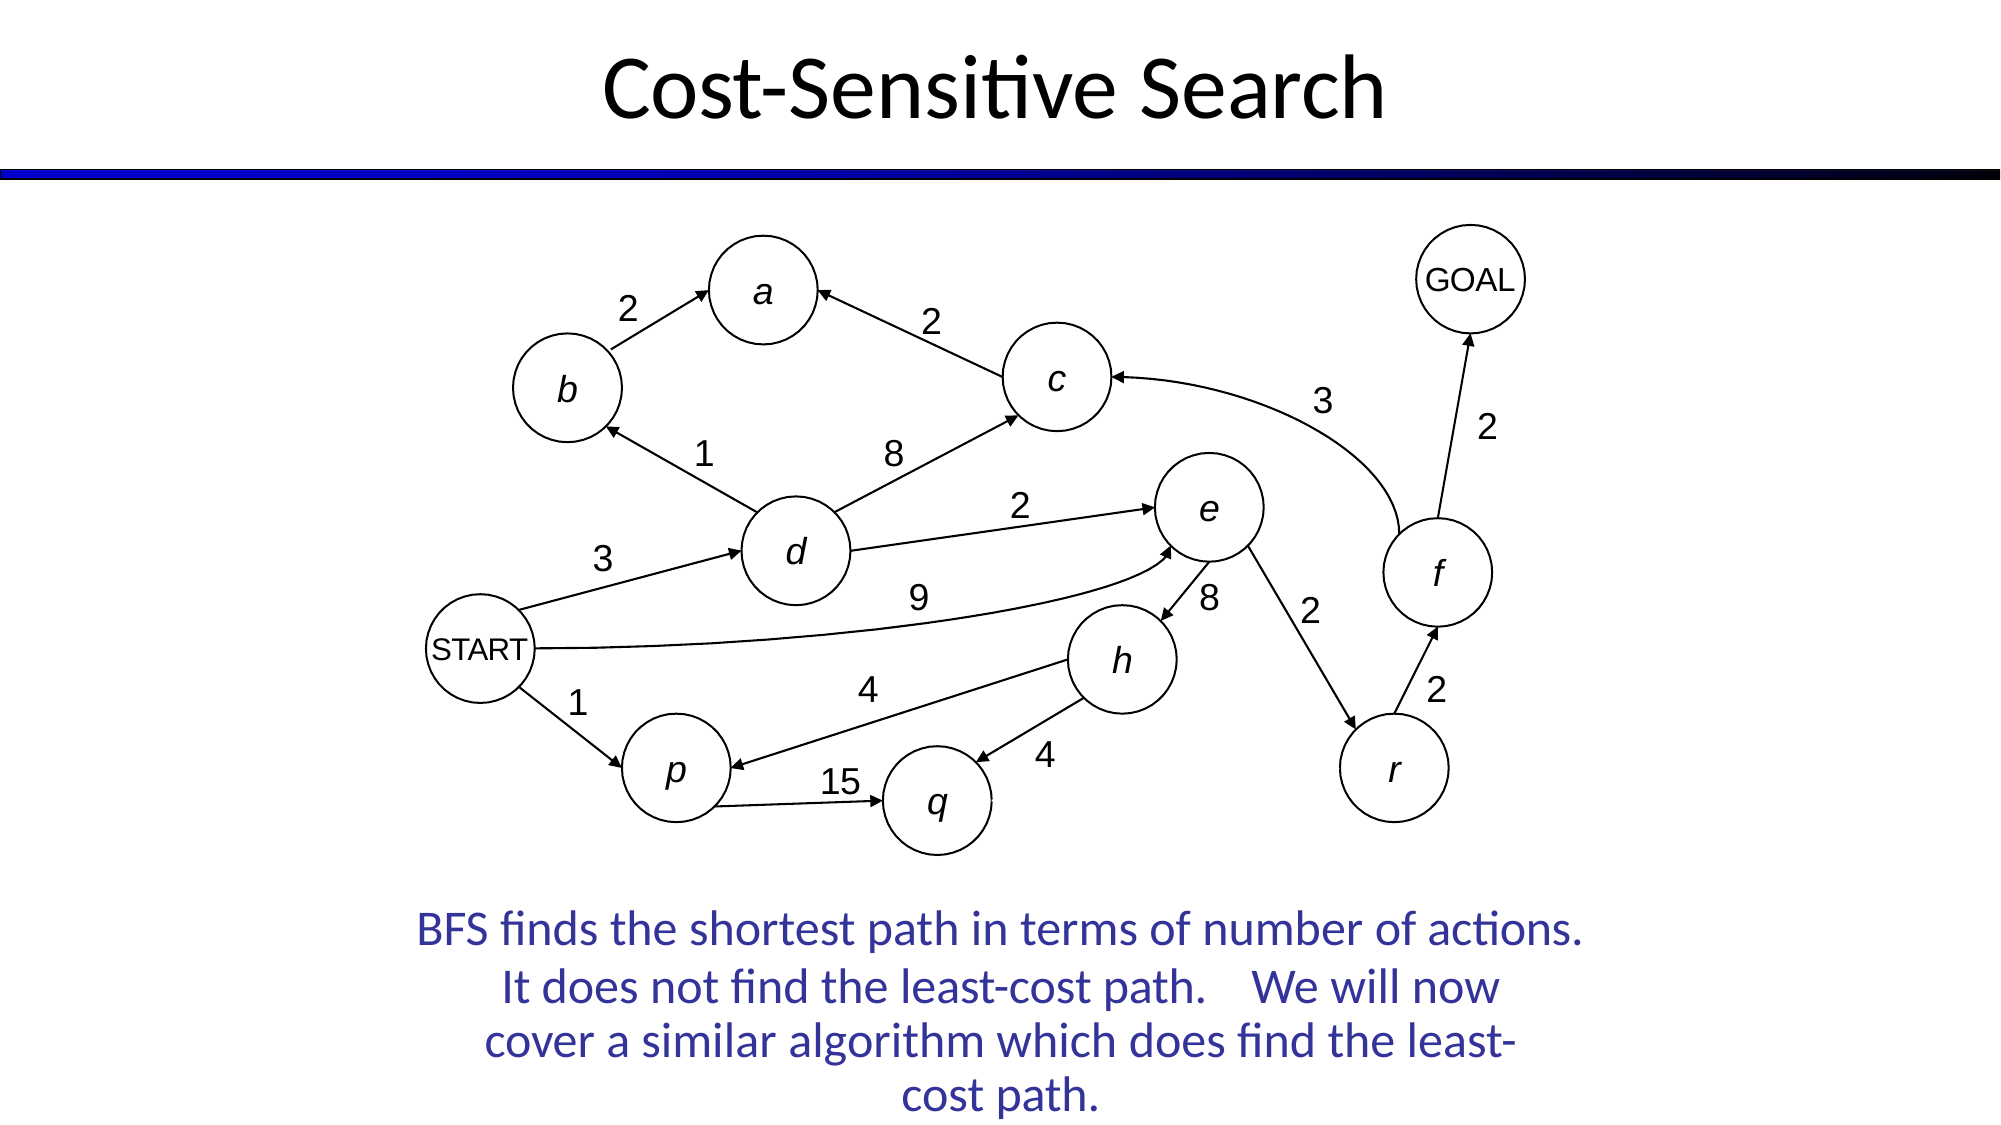

# Cost-Sensitive Search

GOAL
a
2

2

c
b
3
2
1
8

2
e

d
3
f
9
8
2

START
h
4
2
1

4
p
r

15

q
BFS finds the shortest path in terms of number of actions.
It does not find the least-cost path.	We will now cover a similar algorithm which does find the least-cost path.